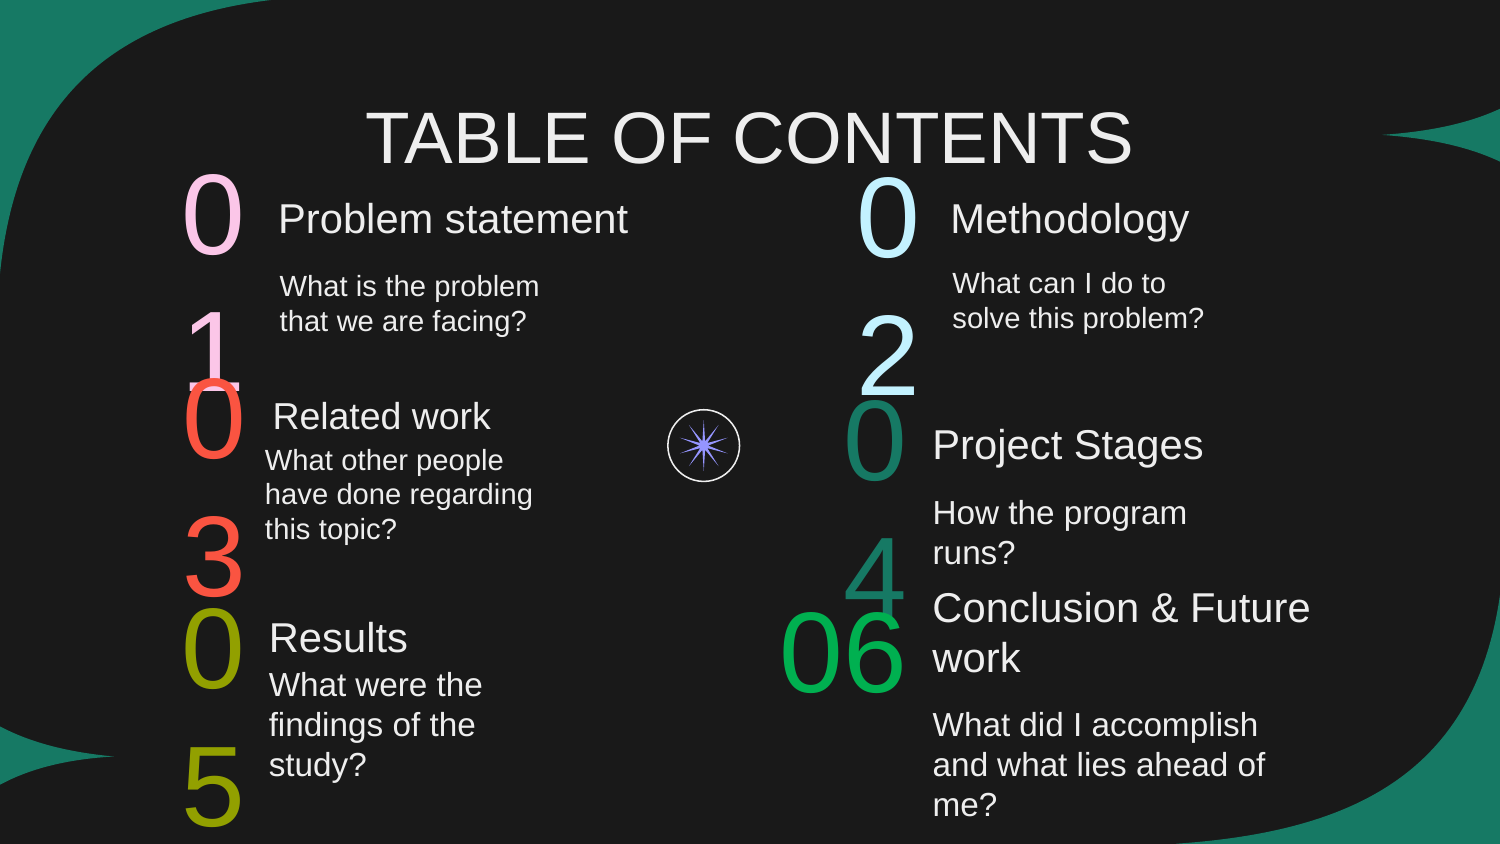

# TABLE OF CONTENTS
01
02
Methodology
Problem statement
What can I do to solve this problem?
What is the problem that we are facing?
03
04
Related work

Project Stages
What other people have done regarding this topic?
How the program runs?
05
06
Results
Conclusion & Future work
What were the findings of the study?
What did I accomplish and what lies ahead of me?